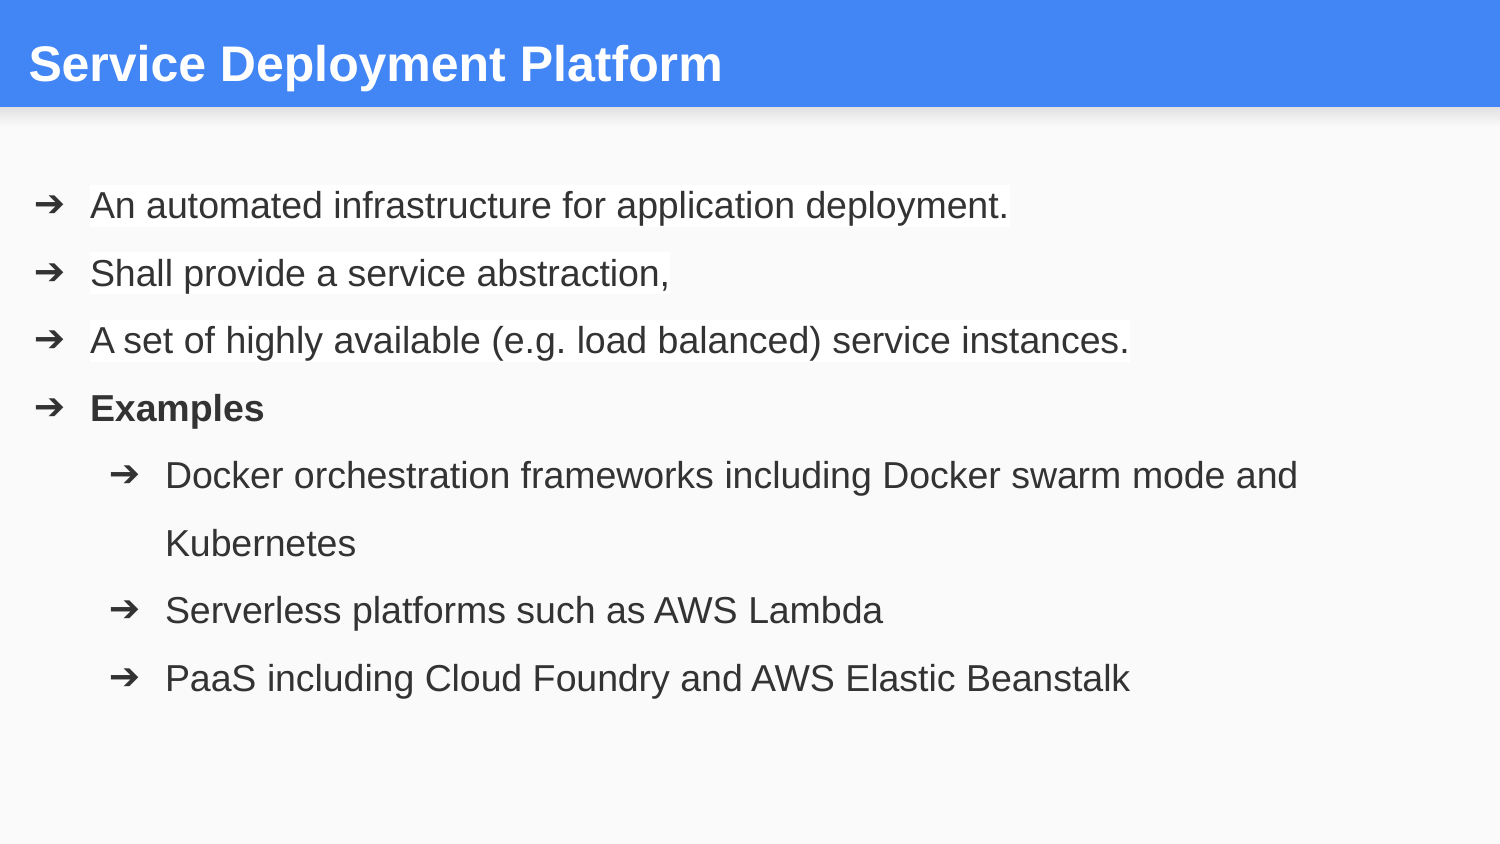

# Service Deployment Platform
An automated infrastructure for application deployment.
Shall provide a service abstraction,
A set of highly available (e.g. load balanced) service instances.
Examples
Docker orchestration frameworks including Docker swarm mode and Kubernetes
Serverless platforms such as AWS Lambda
PaaS including Cloud Foundry and AWS Elastic Beanstalk